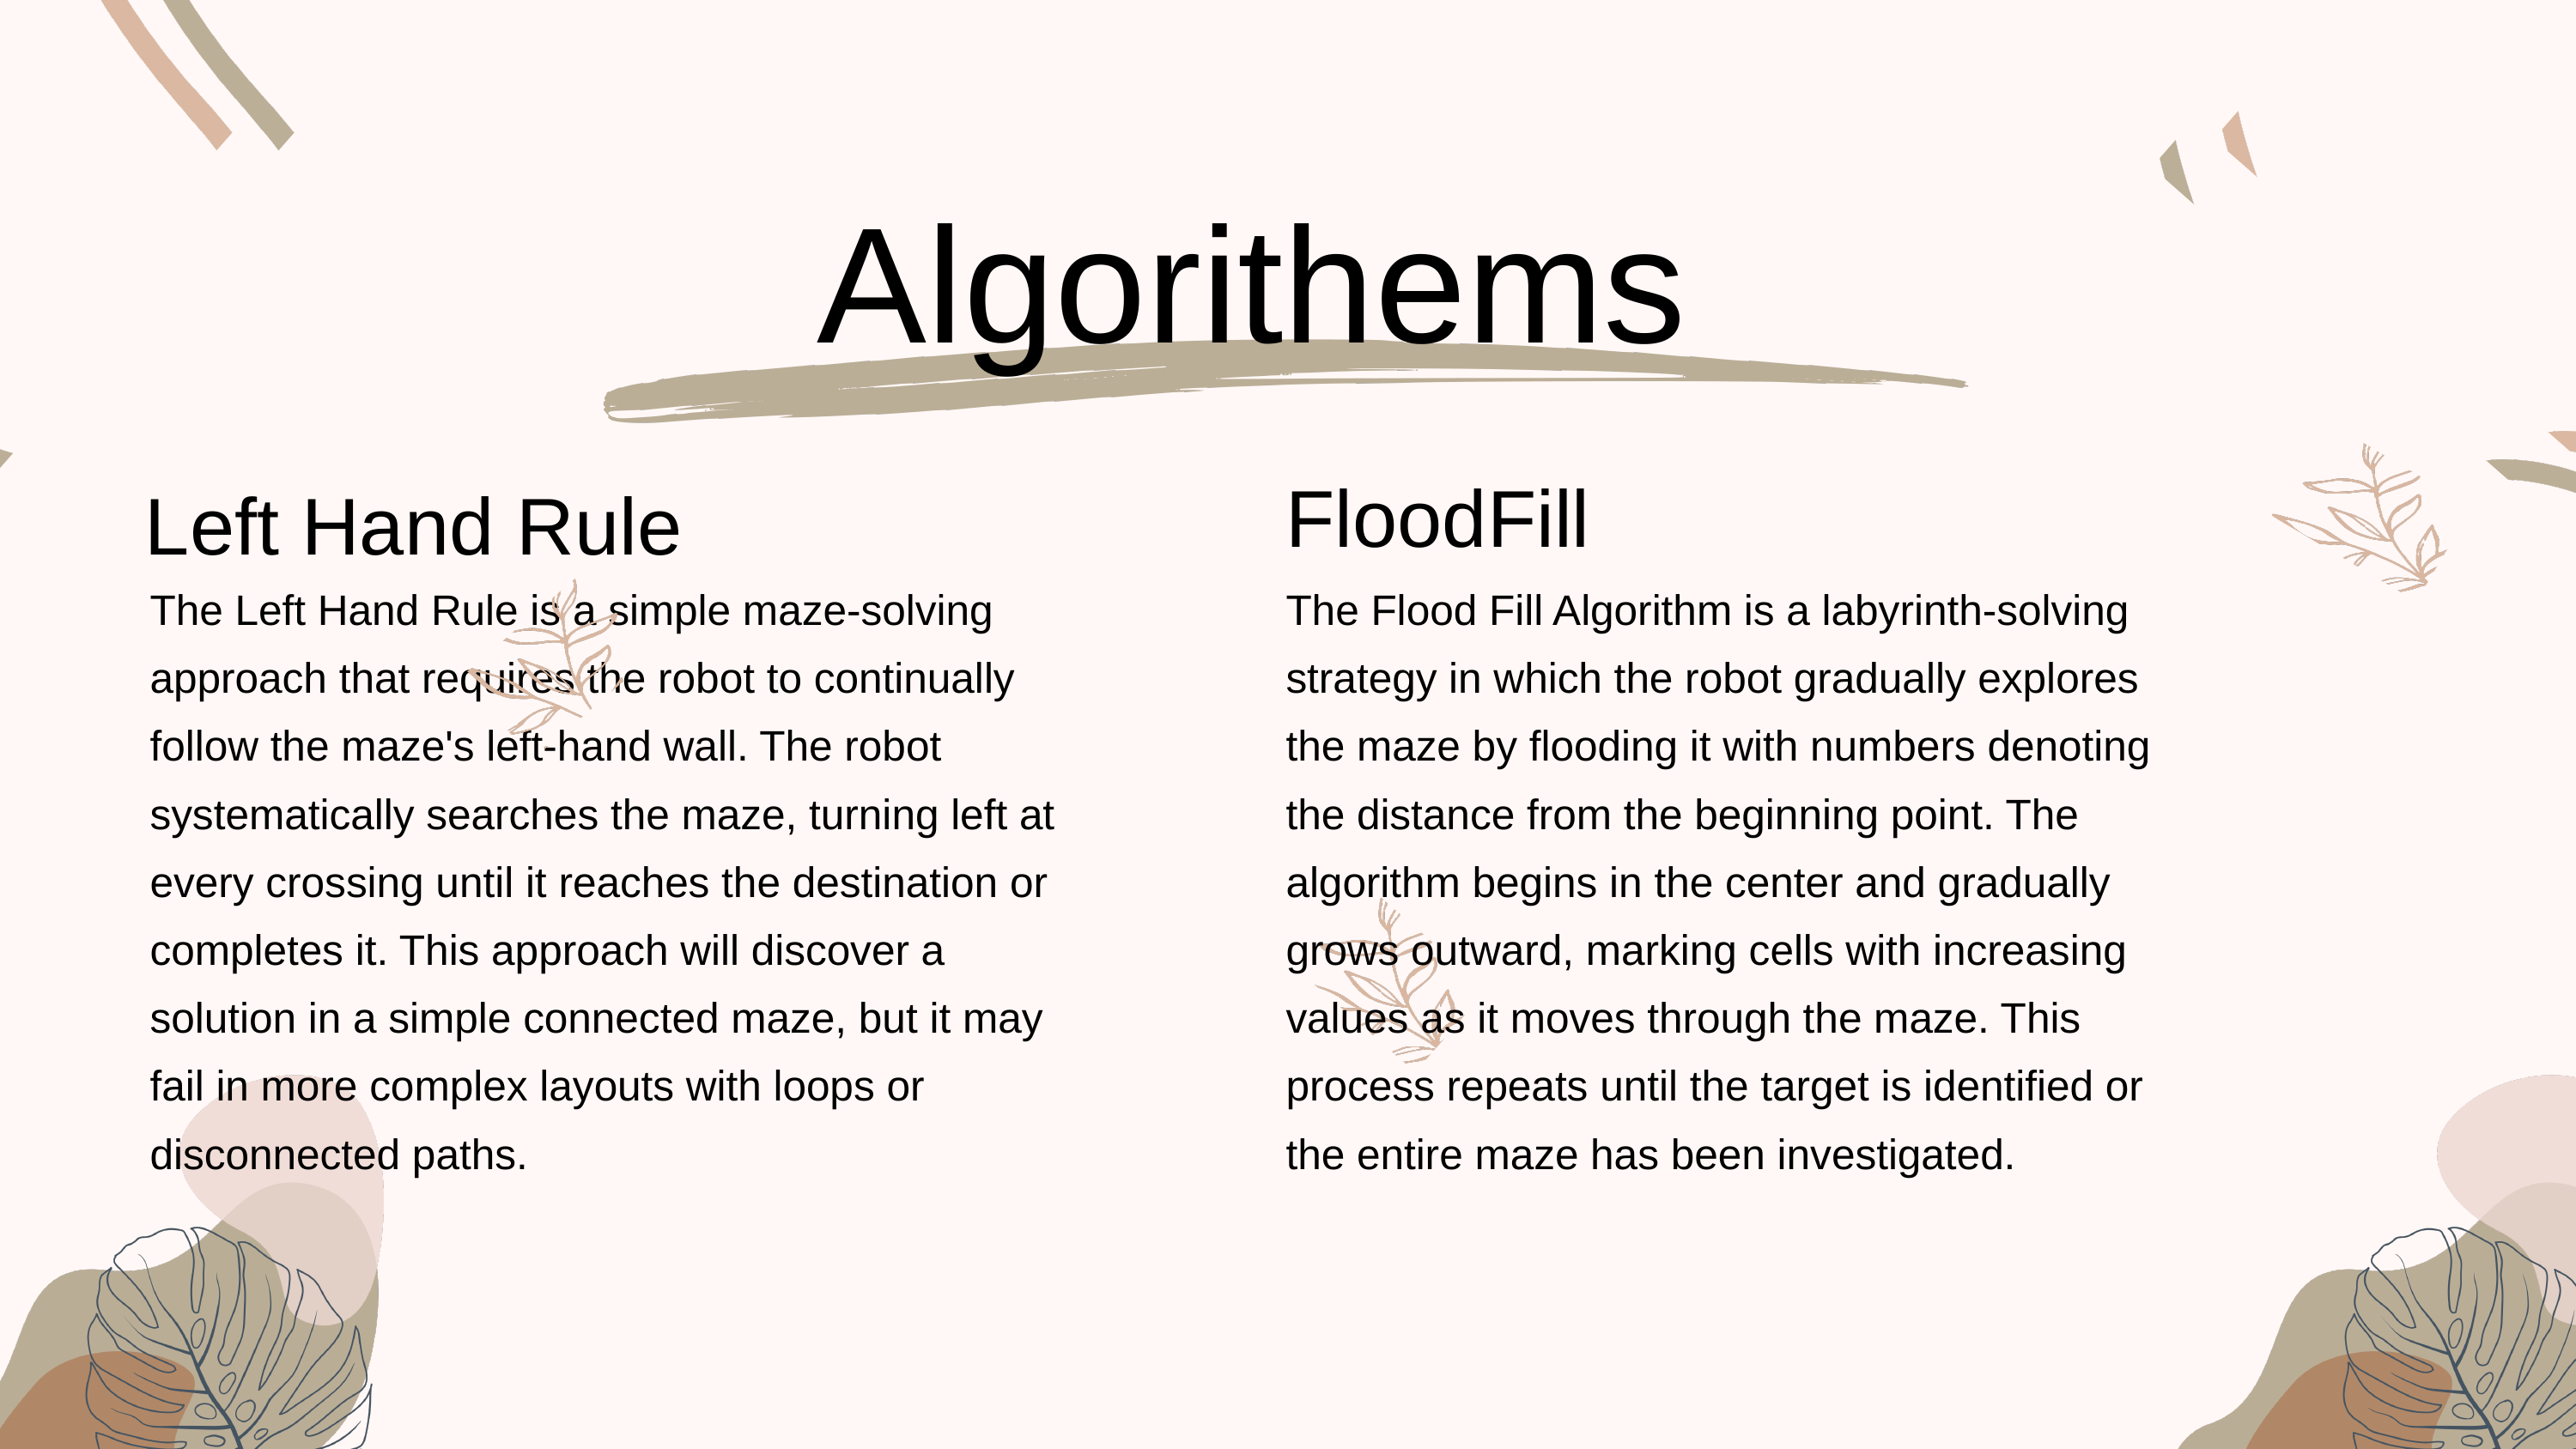

Algorithems

FloodFill
Left Hand Rule
The Left Hand Rule is a simple maze-solving approach that requires the robot to continually follow the maze's left-hand wall. The robot systematically searches the maze, turning left at every crossing until it reaches the destination or completes it. This approach will discover a solution in a simple connected maze, but it may fail in more complex layouts with loops or disconnected paths.
The Flood Fill Algorithm is a labyrinth-solving strategy in which the robot gradually explores the maze by flooding it with numbers denoting the distance from the beginning point. The algorithm begins in the center and gradually grows outward, marking cells with increasing values as it moves through the maze. This process repeats until the target is identified or the entire maze has been investigated.